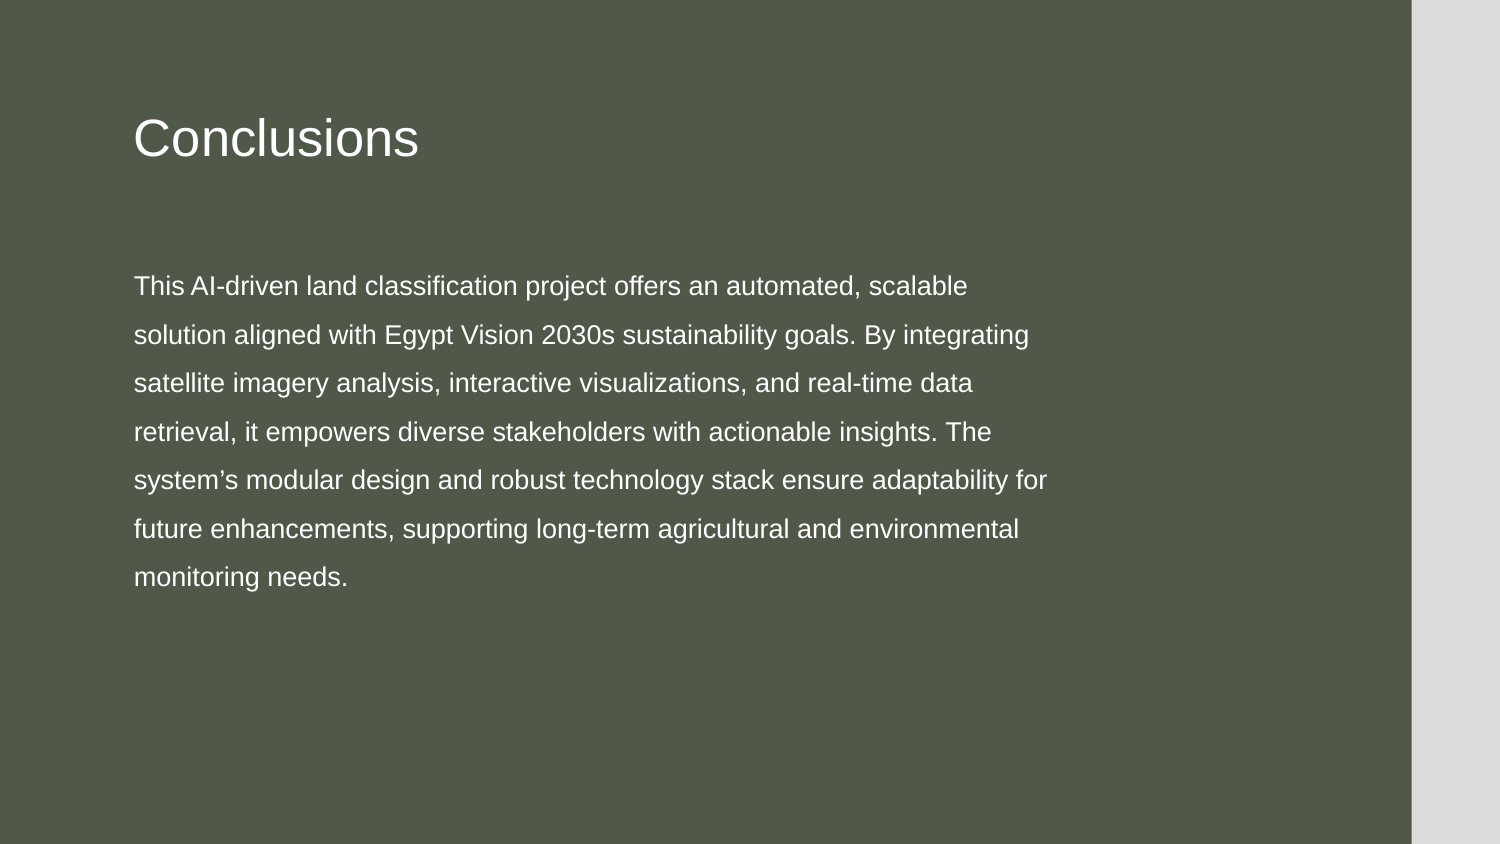

# Conclusions
This AI-driven land classification project offers an automated, scalable solution aligned with Egypt Vision 2030s sustainability goals. By integrating satellite imagery analysis, interactive visualizations, and real-time data retrieval, it empowers diverse stakeholders with actionable insights. The system’s modular design and robust technology stack ensure adaptability for future enhancements, supporting long-term agricultural and environmental monitoring needs.